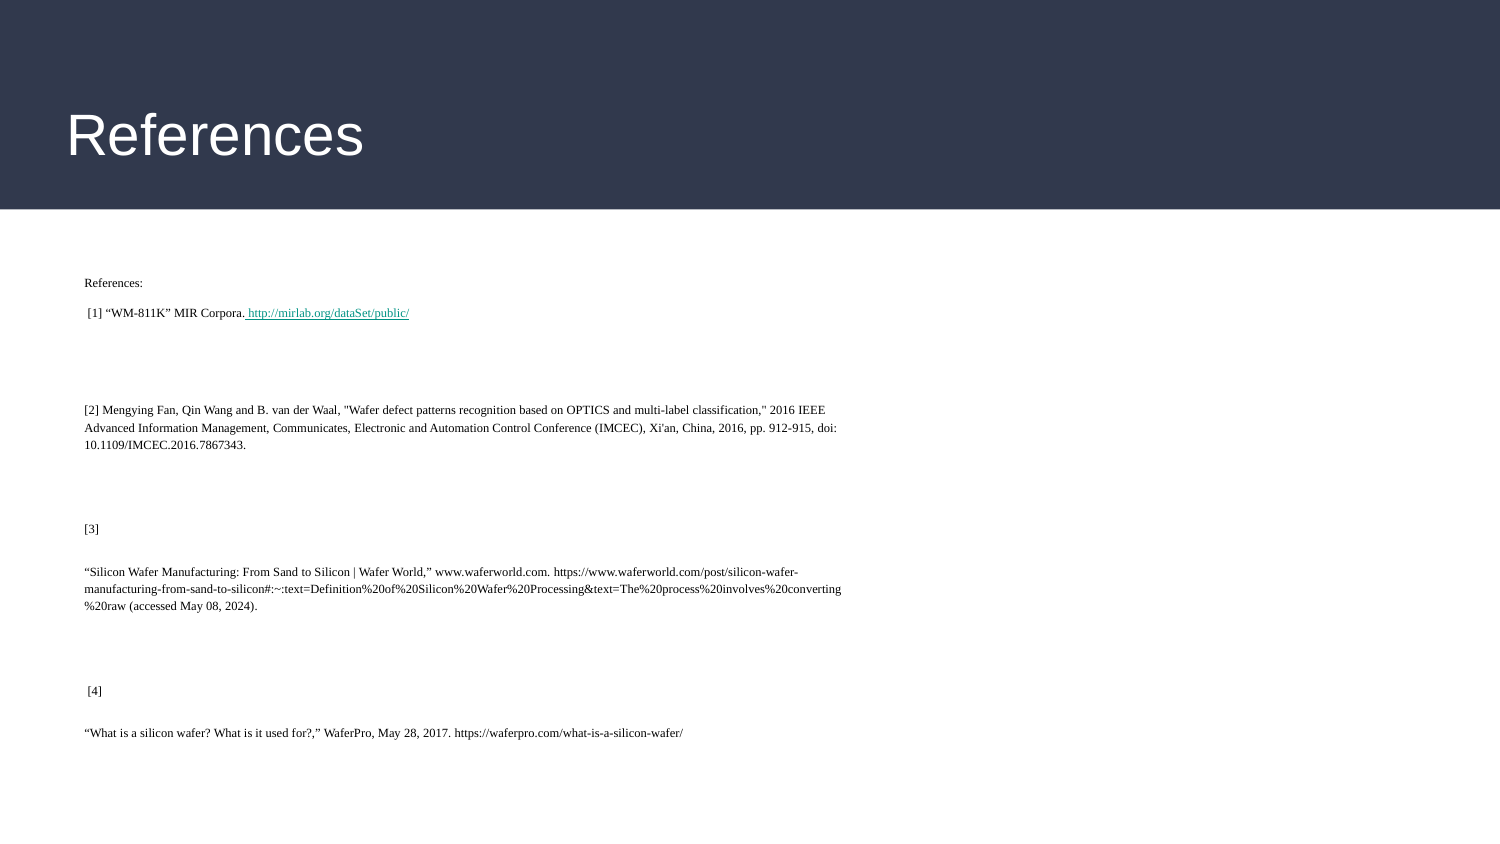

# References
References:
 [1] “WM-811K” MIR Corpora. http://mirlab.org/dataSet/public/

[2] Mengying Fan, Qin Wang and B. van der Waal, "Wafer defect patterns recognition based on OPTICS and multi-label classification," 2016 IEEE Advanced Information Management, Communicates, Electronic and Automation Control Conference (IMCEC), Xi'an, China, 2016, pp. 912-915, doi: 10.1109/IMCEC.2016.7867343.

[3]
“Silicon Wafer Manufacturing: From Sand to Silicon | Wafer World,” www.waferworld.com. https://www.waferworld.com/post/silicon-wafer-manufacturing-from-sand-to-silicon#:~:text=Definition%20of%20Silicon%20Wafer%20Processing&text=The%20process%20involves%20converting%20raw (accessed May 08, 2024).

‌ [4]
“What is a silicon wafer? What is it used for?,” WaferPro, May 28, 2017. https://waferpro.com/what-is-a-silicon-wafer/